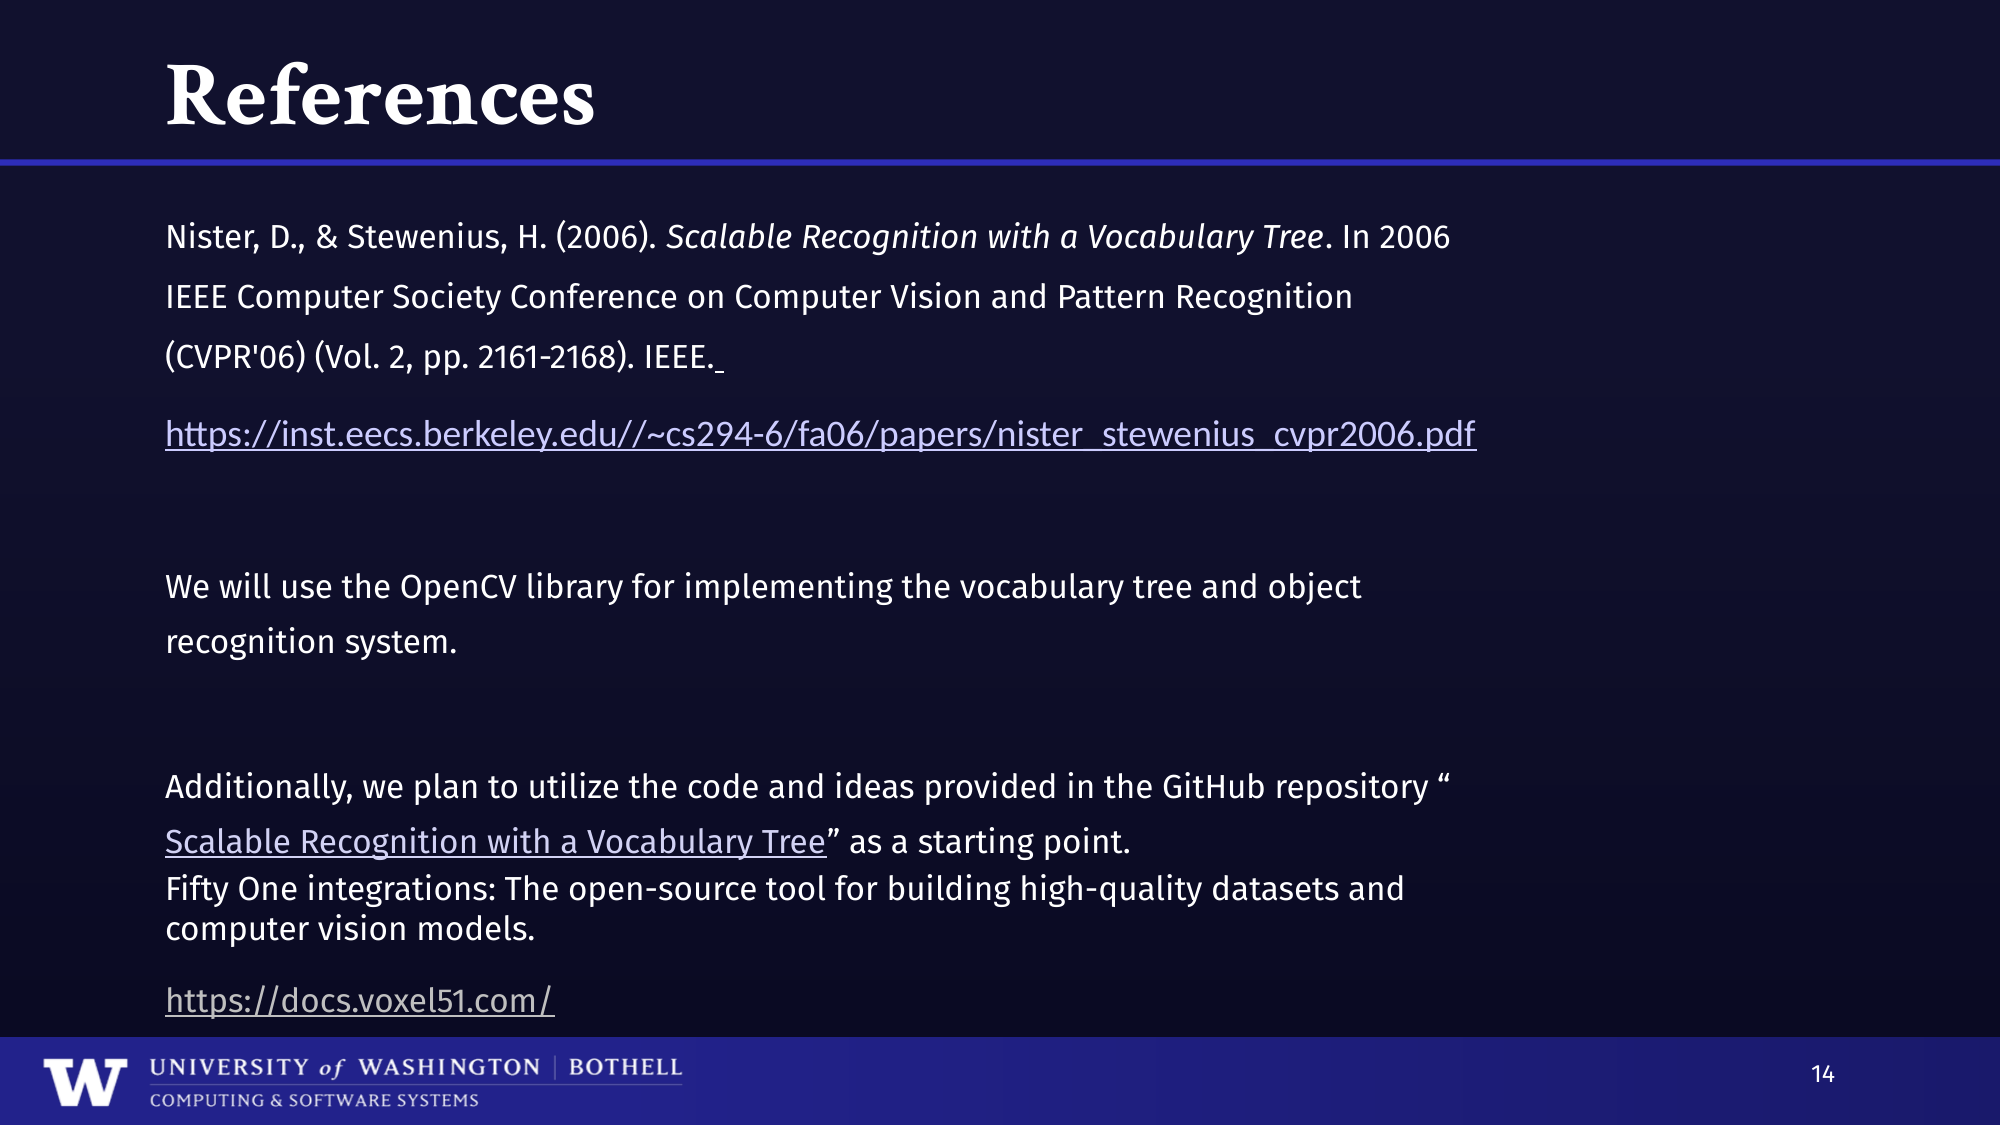

# References
Nister, D., & Stewenius, H. (2006). Scalable Recognition with a Vocabulary Tree. In 2006 IEEE Computer Society Conference on Computer Vision and Pattern Recognition (CVPR'06) (Vol. 2, pp. 2161-2168). IEEE.
https://inst.eecs.berkeley.edu//~cs294-6/fa06/papers/nister_stewenius_cvpr2006.pdf

We will use the OpenCV library for implementing the vocabulary tree and object recognition system.

Additionally, we plan to utilize the code and ideas provided in the GitHub repository “Scalable Recognition with a Vocabulary Tree” as a starting point.
Fifty One integrations: The open-source tool for building high-quality datasets and computer vision models.
https://docs.voxel51.com/
14